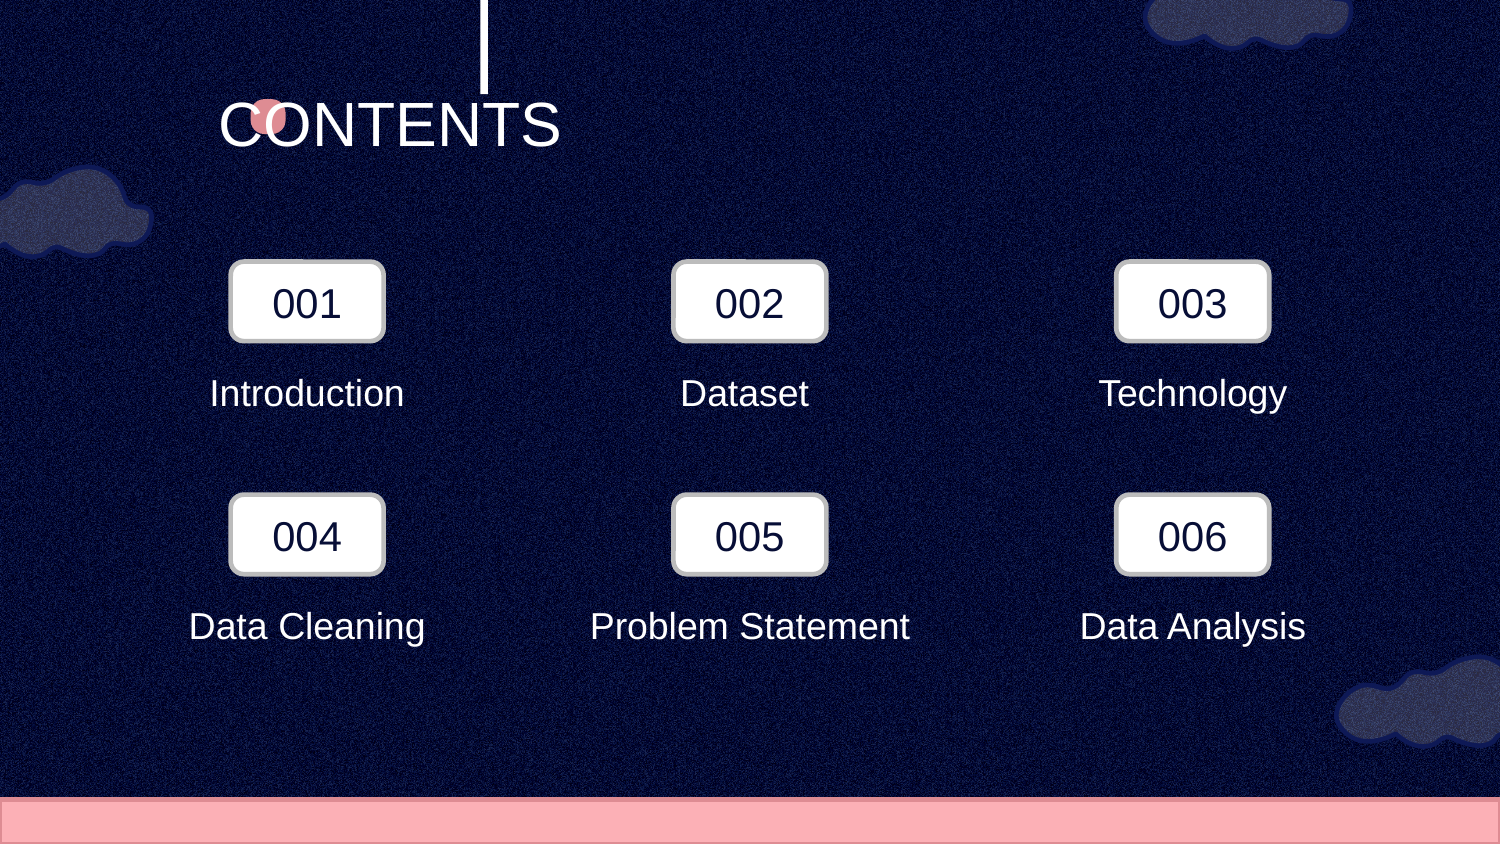

CONTENTS

# 001
002
003
Introduction
Dataset
Technology

004
005
006
Data Cleaning
Problem Statement
Data Analysis